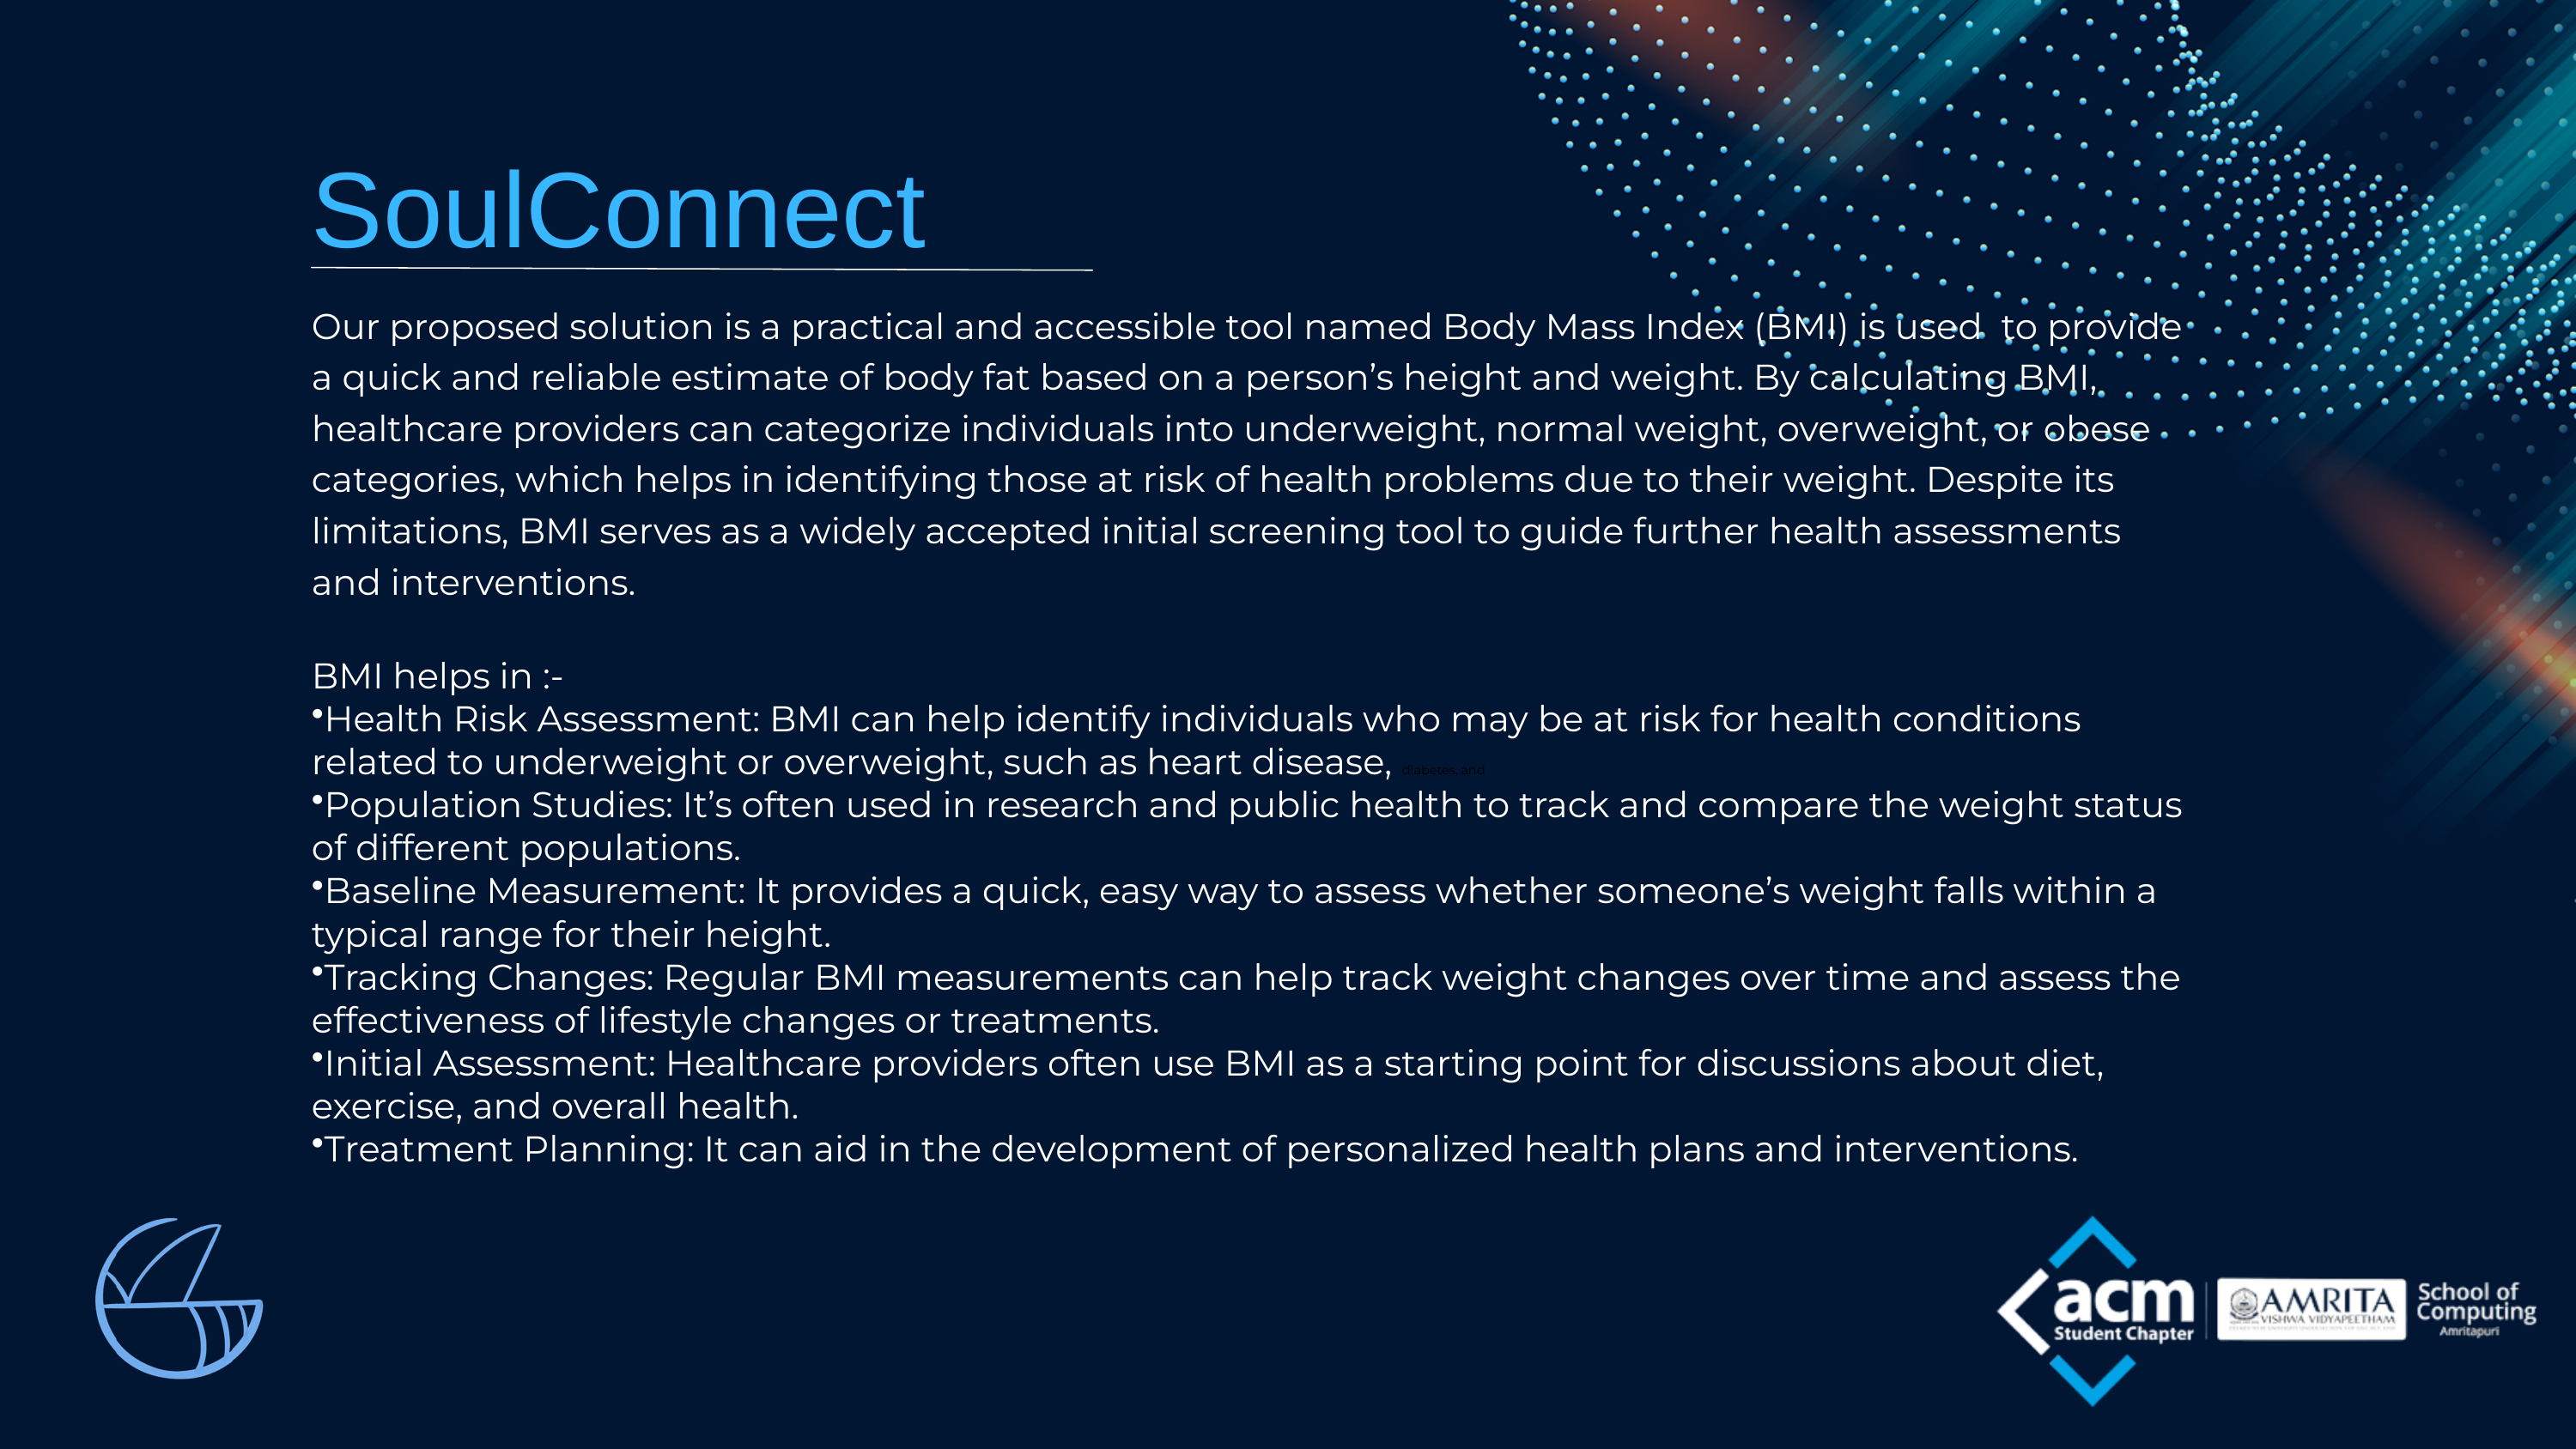

SoulConnect

Our proposed solution is a practical and accessible tool named Body Mass Index (BMI) is used  to provide a quick and reliable estimate of body fat based on a person’s height and weight. By calculating BMI, healthcare providers can categorize individuals into underweight, normal weight, overweight, or obese categories, which helps in identifying those at risk of health problems due to their weight. Despite its limitations, BMI serves as a widely accepted initial screening tool to guide further health assessments and interventions.

BMI helps in :-
Health Risk Assessment: BMI can help identify individuals who may be at risk for health conditions related to underweight or overweight, such as heart disease, diabetes, and
Population Studies: It’s often used in research and public health to track and compare the weight status of different populations.
Baseline Measurement: It provides a quick, easy way to assess whether someone’s weight falls within a typical range for their height.
Tracking Changes: Regular BMI measurements can help track weight changes over time and assess the effectiveness of lifestyle changes or treatments.
Initial Assessment: Healthcare providers often use BMI as a starting point for discussions about diet, exercise, and overall health.
Treatment Planning: It can aid in the development of personalized health plans and interventions.